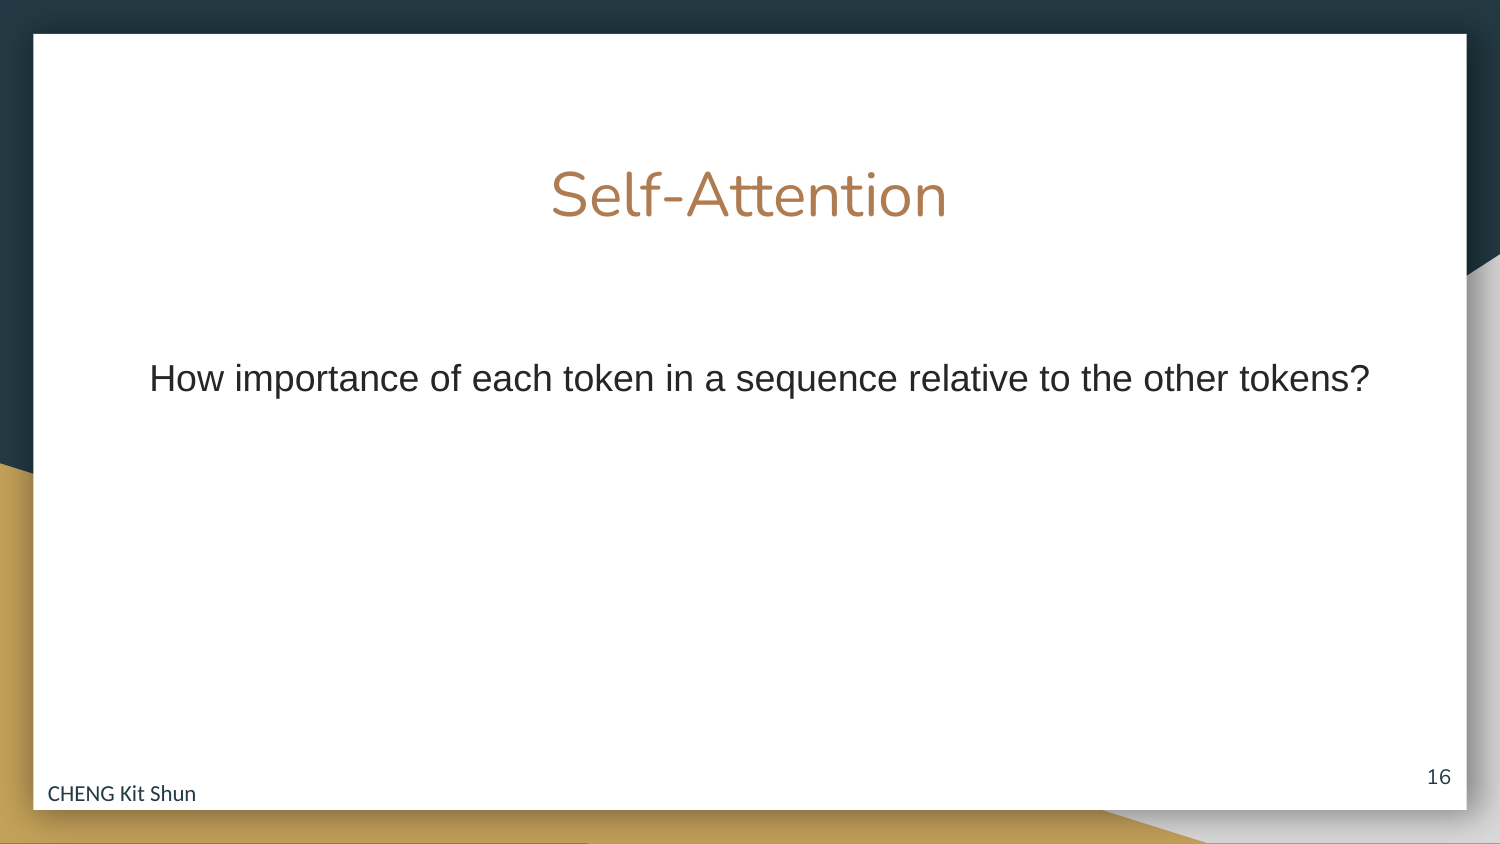

# Self-Attention
How importance of each token in a sequence relative to the other tokens?

16
CHENG Kit Shun